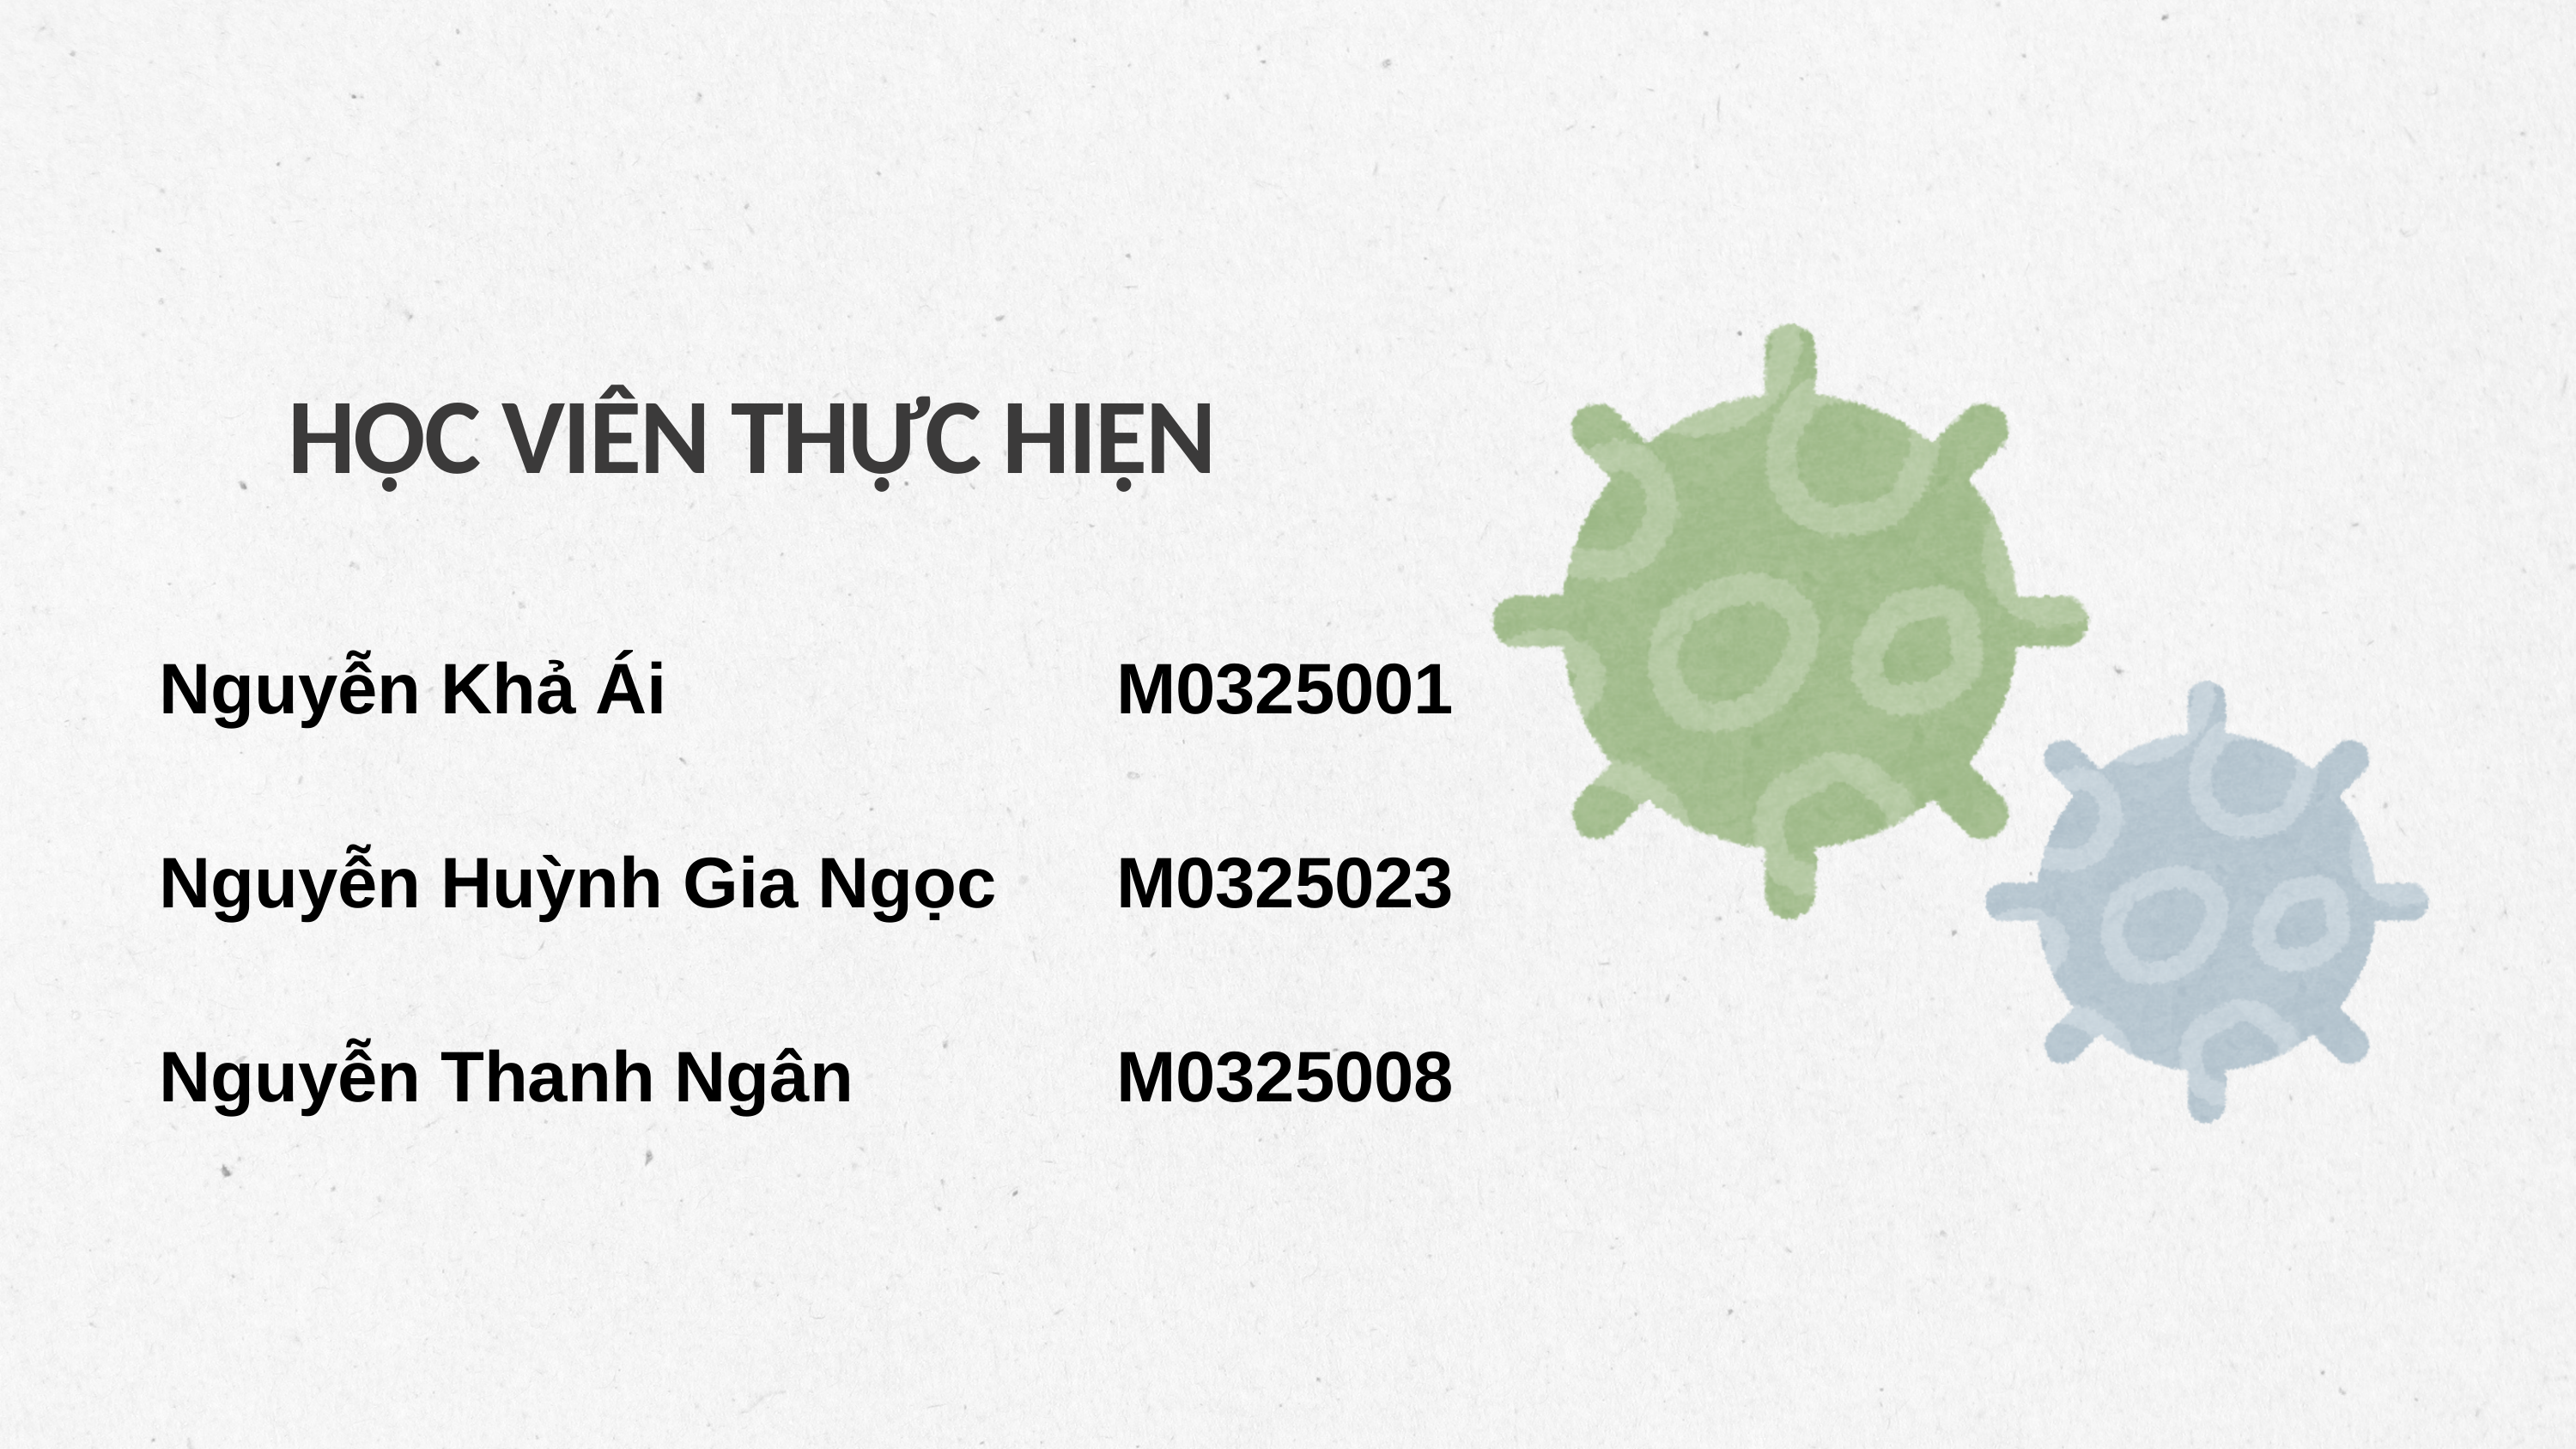

HỌC VIÊN THỰC HIỆN
| Nguyễn Khả Ái | M0325001 |
| --- | --- |
| Nguyễn Huỳnh Gia Ngọc | M0325023 |
| Nguyễn Thanh Ngân | M0325008 |